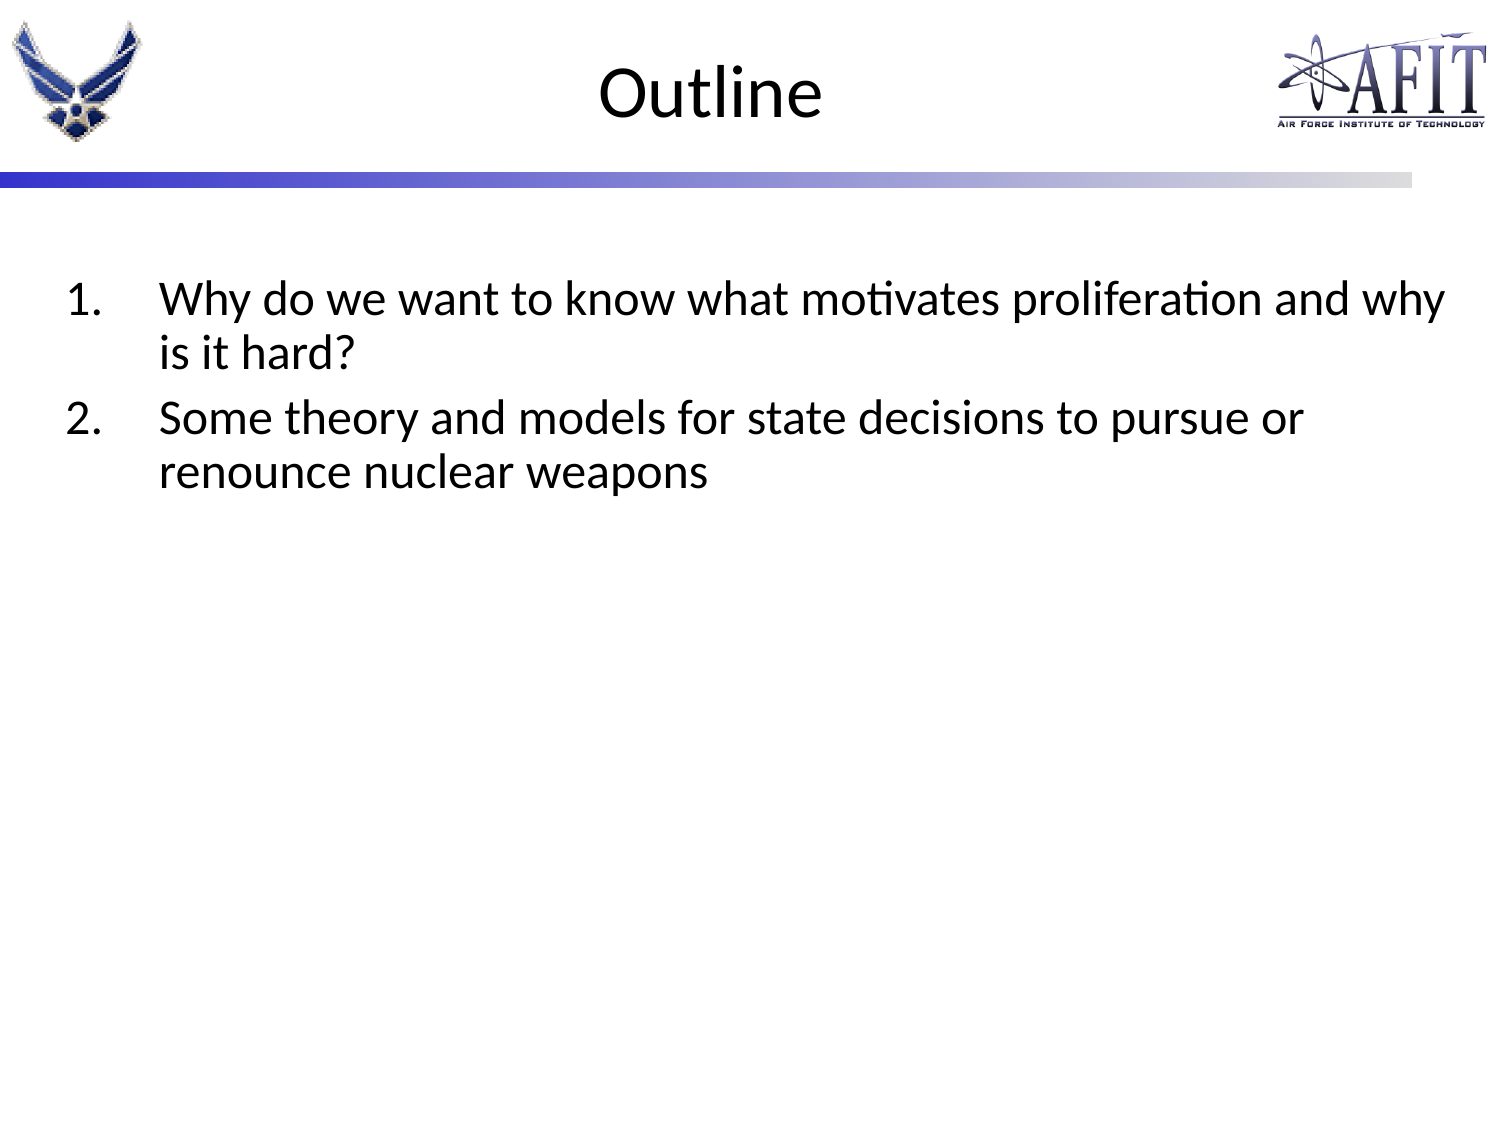

# Outline

Why do we want to know what motivates proliferation and why is it hard?
Some theory and models for state decisions to pursue or renounce nuclear weapons